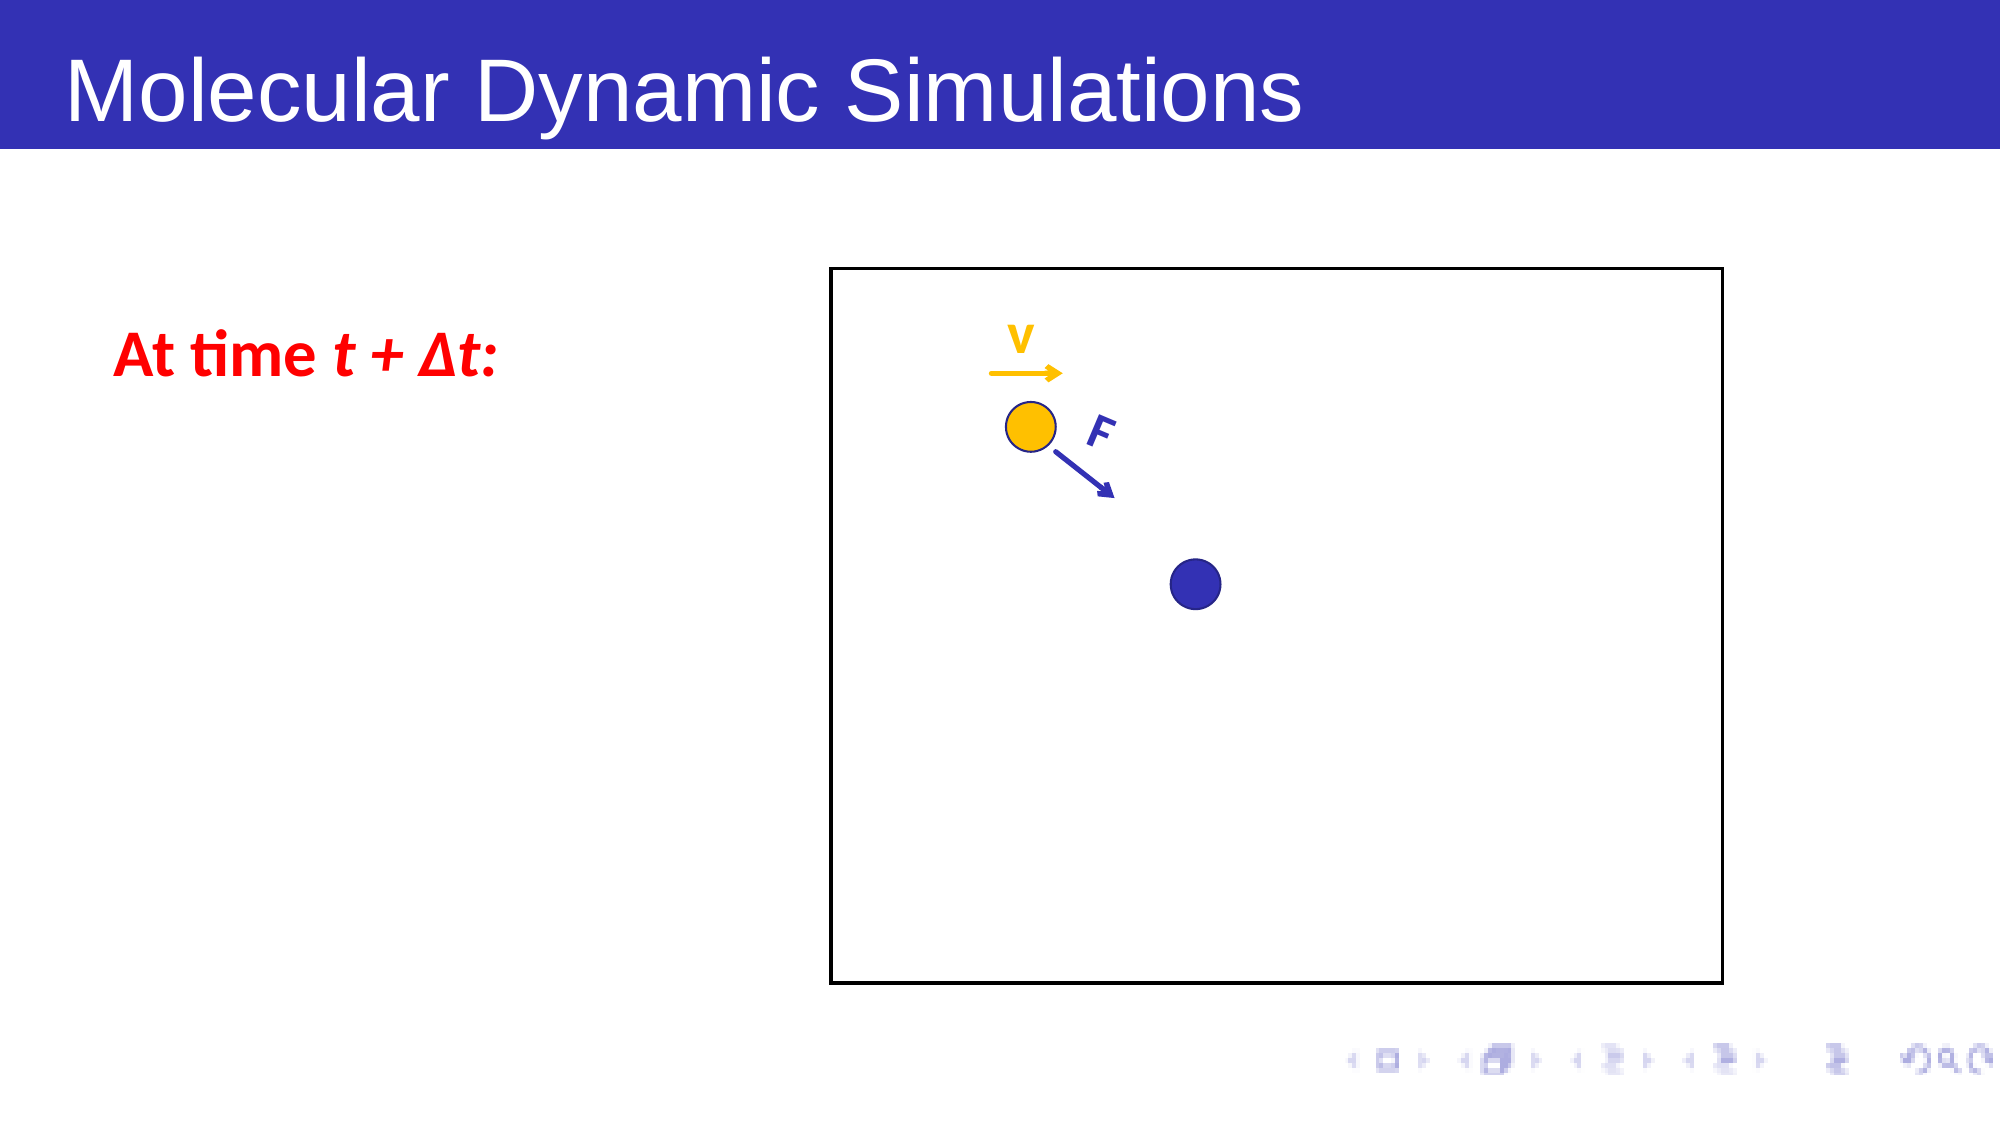

# Molecular Dynamic Simulations

v
At time t + Δt:

F